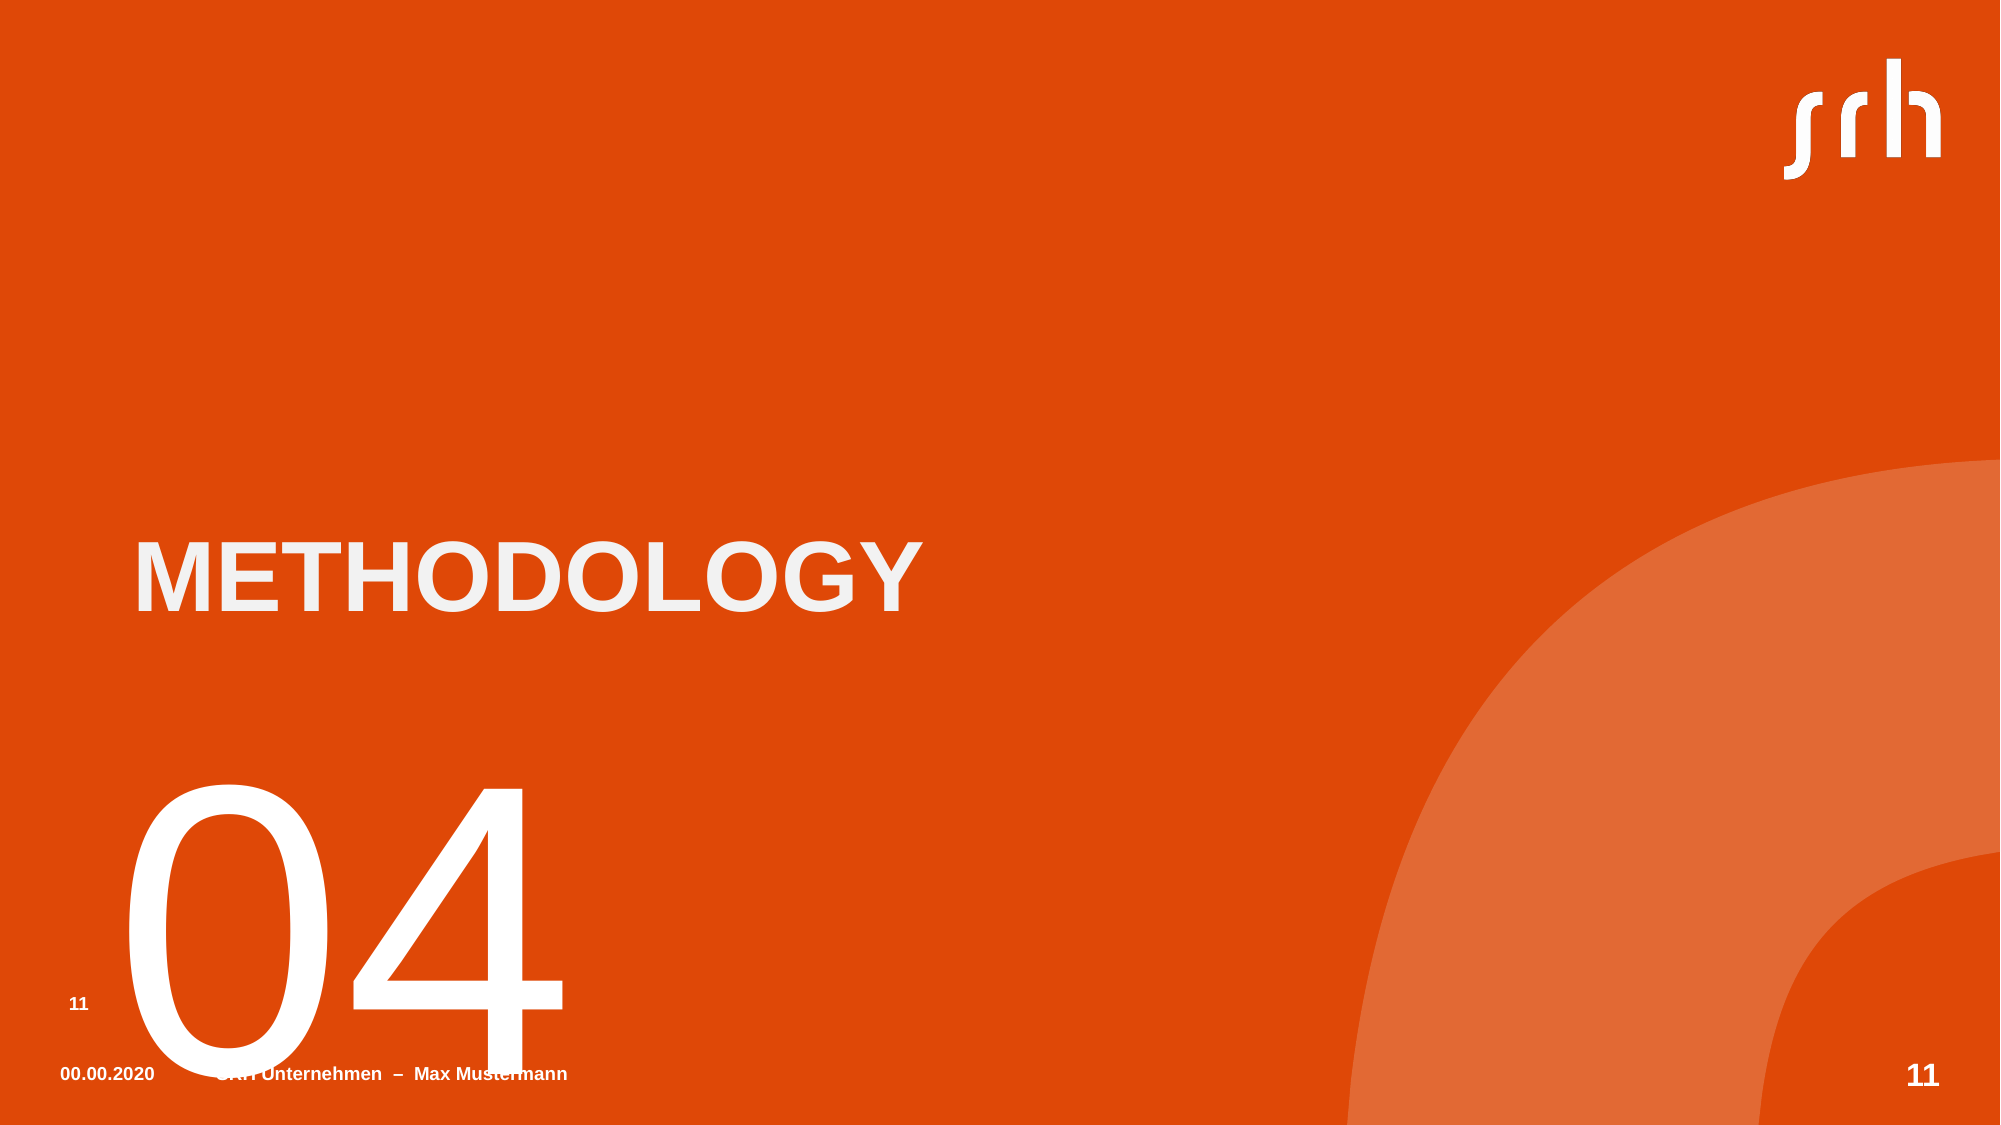

# METHODOLOGY
04
11
00.00.2020
SRH Unternehmen  –  Max Mustermann
11